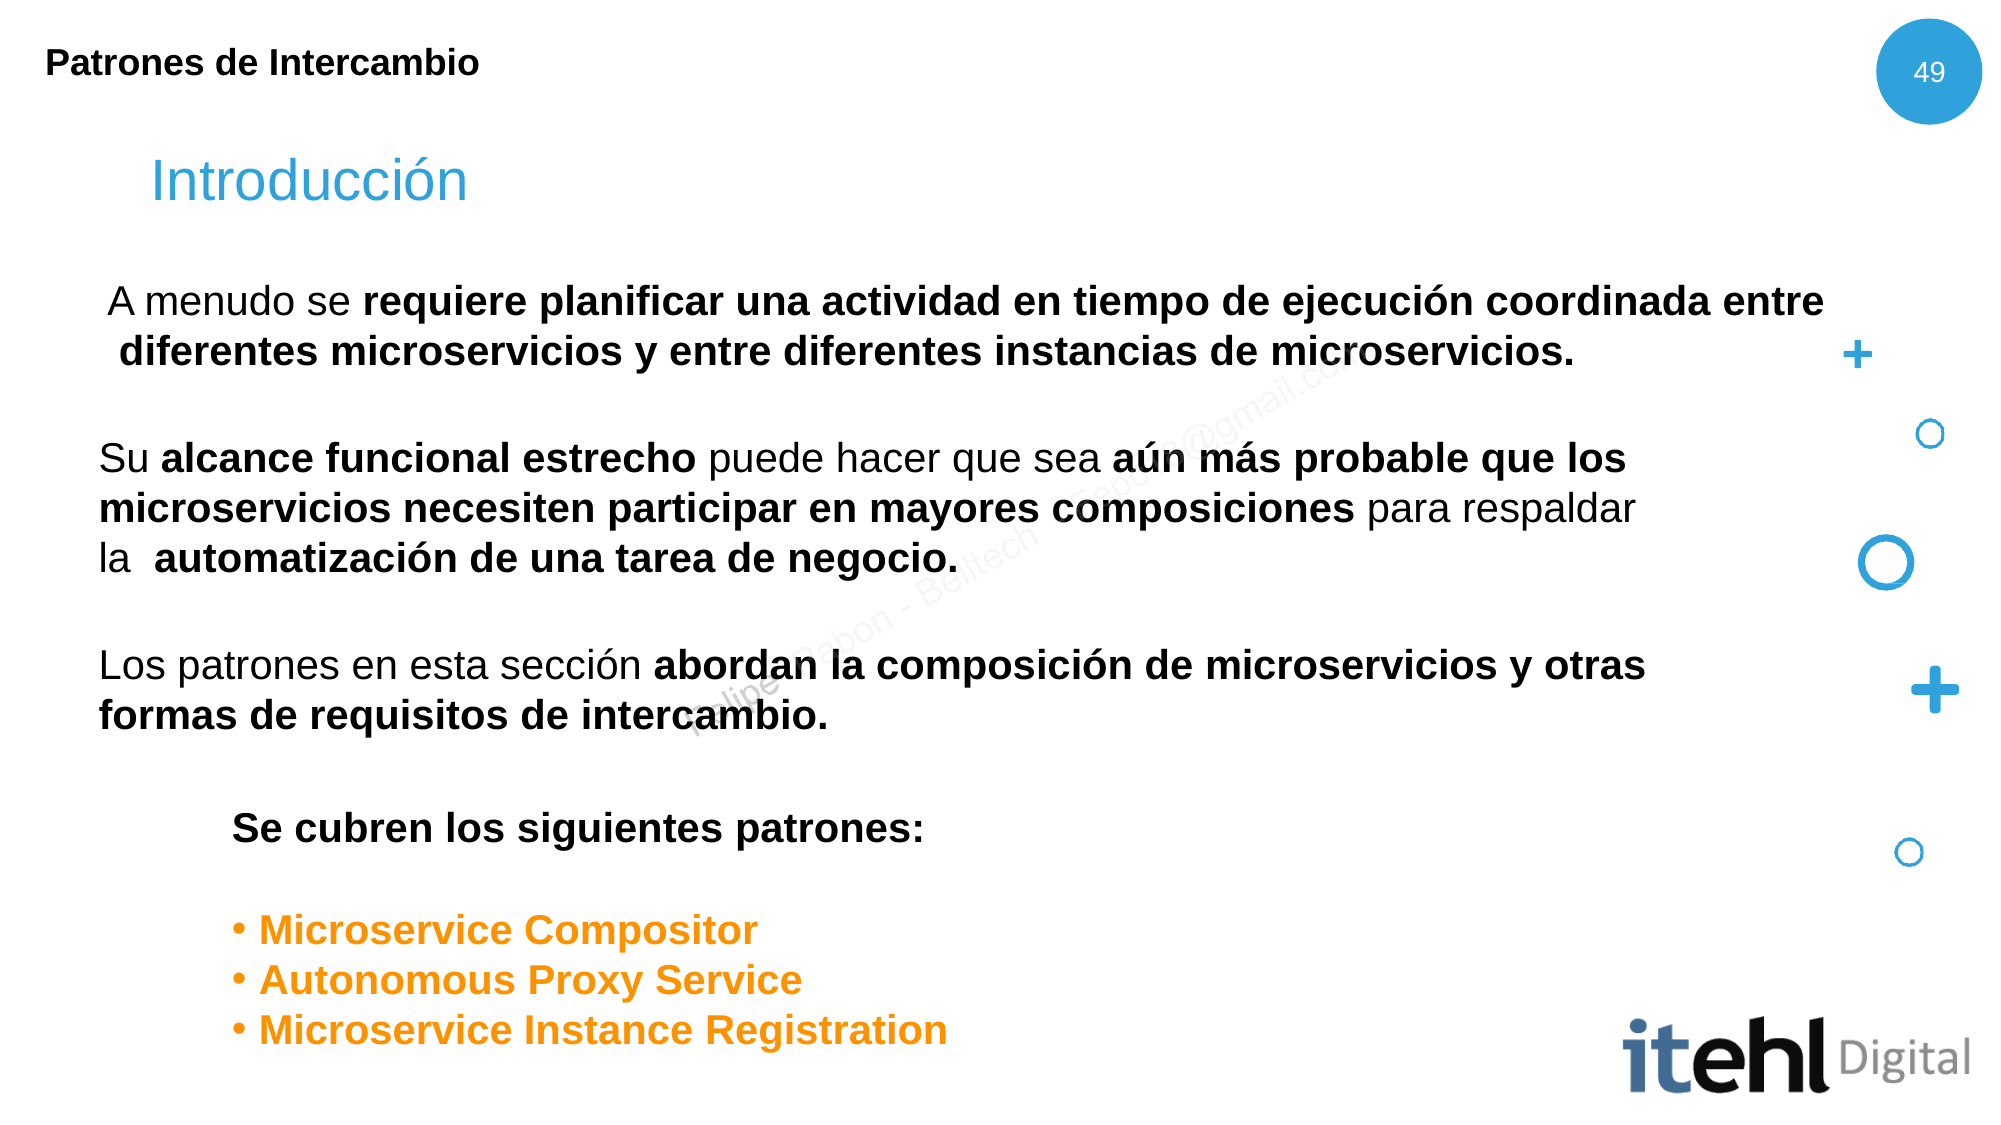

Patrones de Intercambio
49
# Introducción
A menudo se requiere planificar una actividad en tiempo de ejecución coordinada entre  diferentes microservicios y entre diferentes instancias de microservicios.

Su alcance funcional estrecho puede hacer que sea aún más probable que los  microservicios necesiten participar en mayores composiciones para respaldar la  automatización de una tarea de negocio.

Los patrones en esta sección abordan la composición de microservicios y otras
formas de requisitos de intercambio.

Se cubren los siguientes patrones:

Microservice Compositor
Autonomous Proxy Service
Microservice Instance Registration